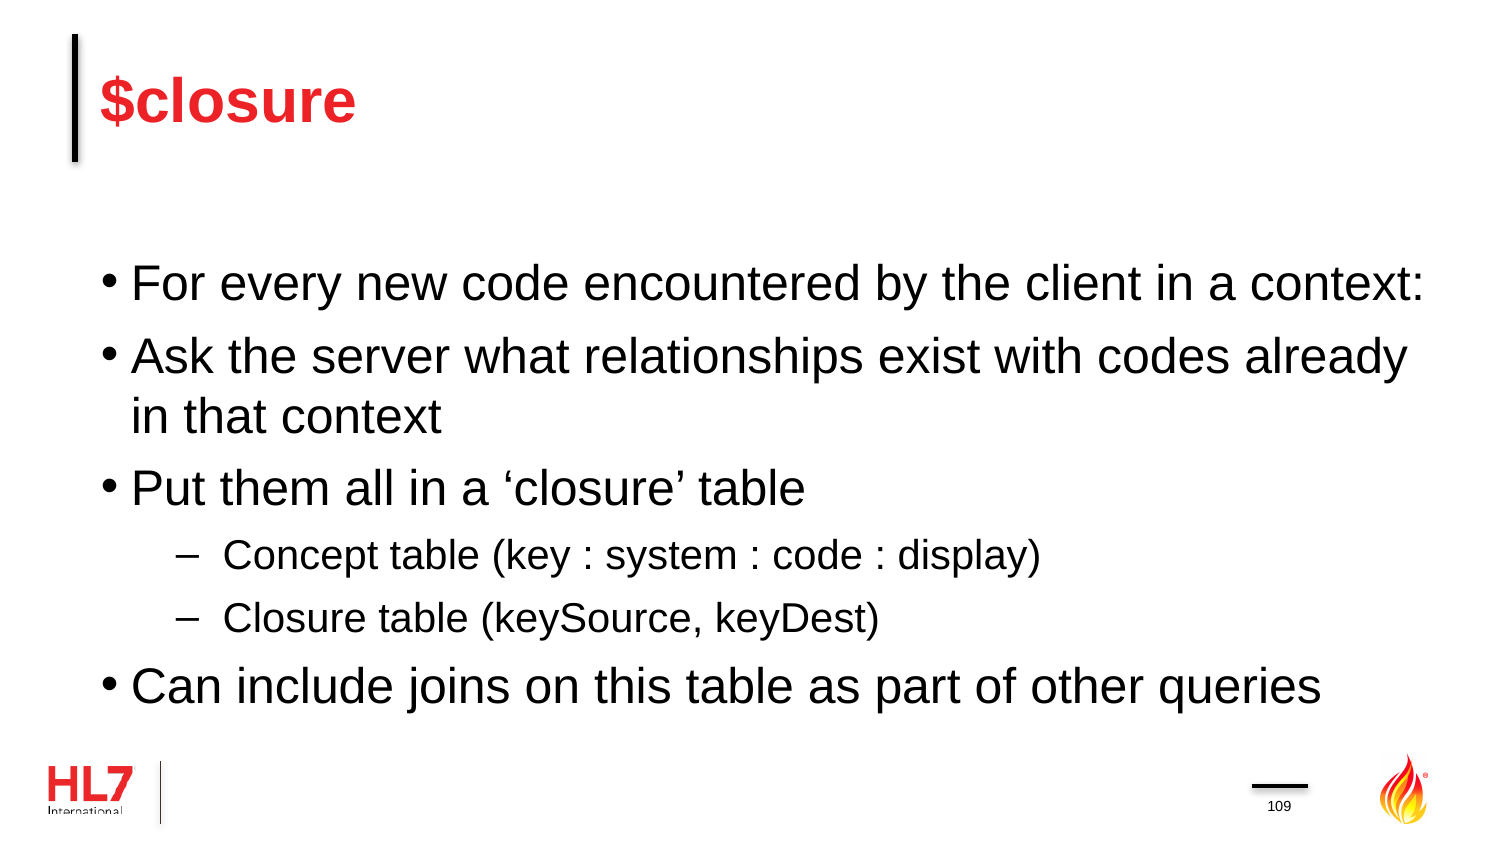

# $closure
For every new code encountered by the client in a context:
Ask the server what relationships exist with codes already in that context
Put them all in a ‘closure’ table
Concept table (key : system : code : display)
Closure table (keySource, keyDest)
Can include joins on this table as part of other queries
109